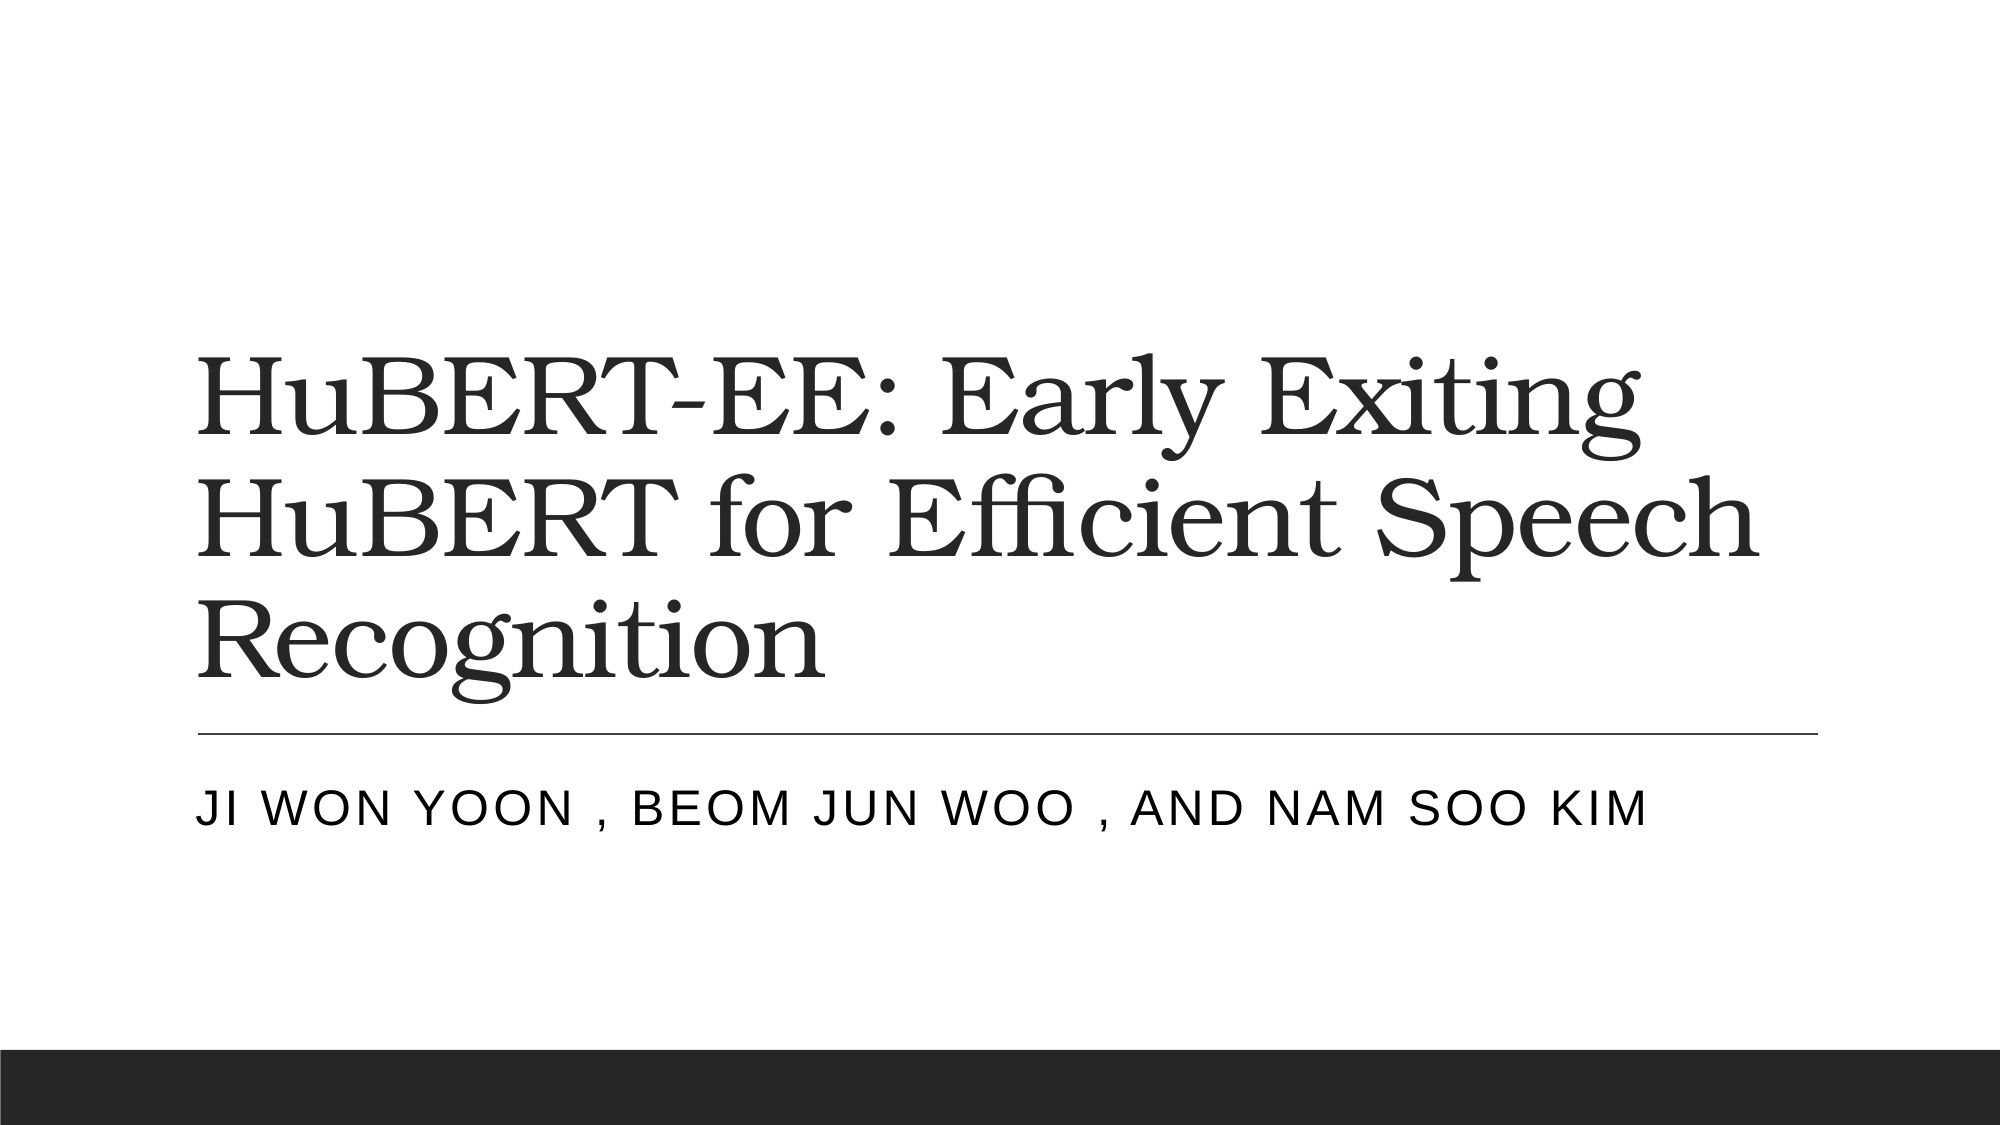

# HuBERT-EE: Early Exiting HuBERT for Efficient Speech Recognition
Ji Won Yoon , Beom Jun Woo , and Nam Soo Kim